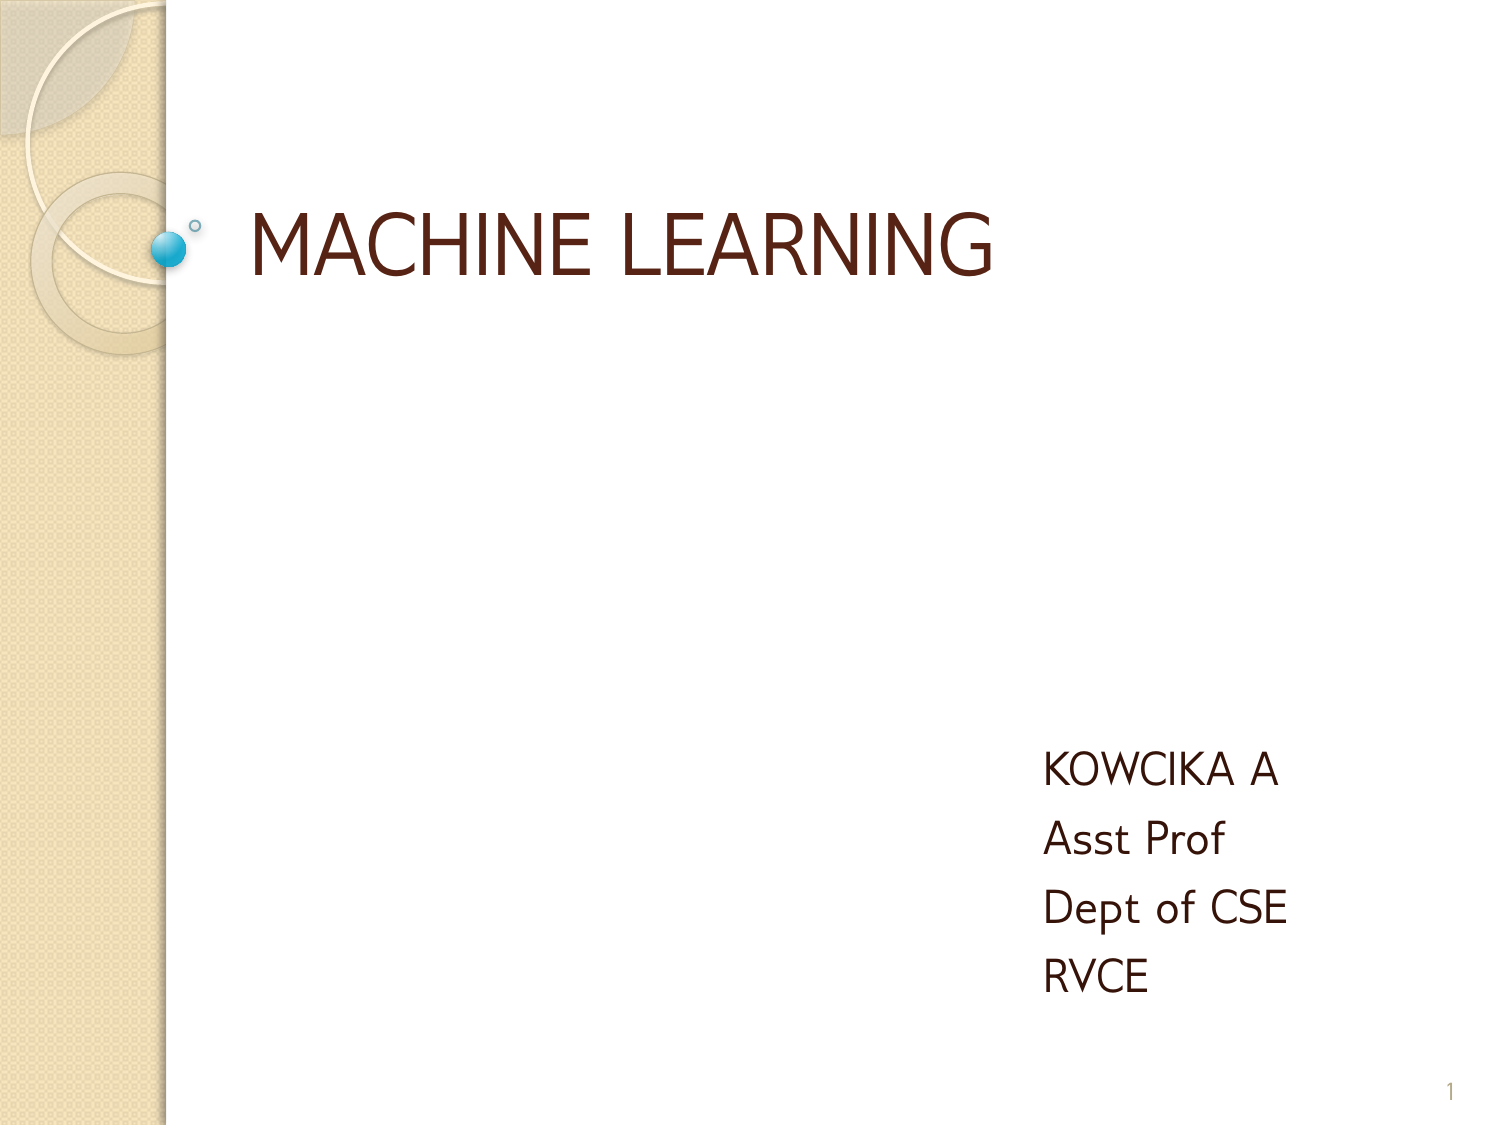

# MACHINE LEARNING
KOWCIKA A
Asst Prof
Dept of CSE
RVCE
1